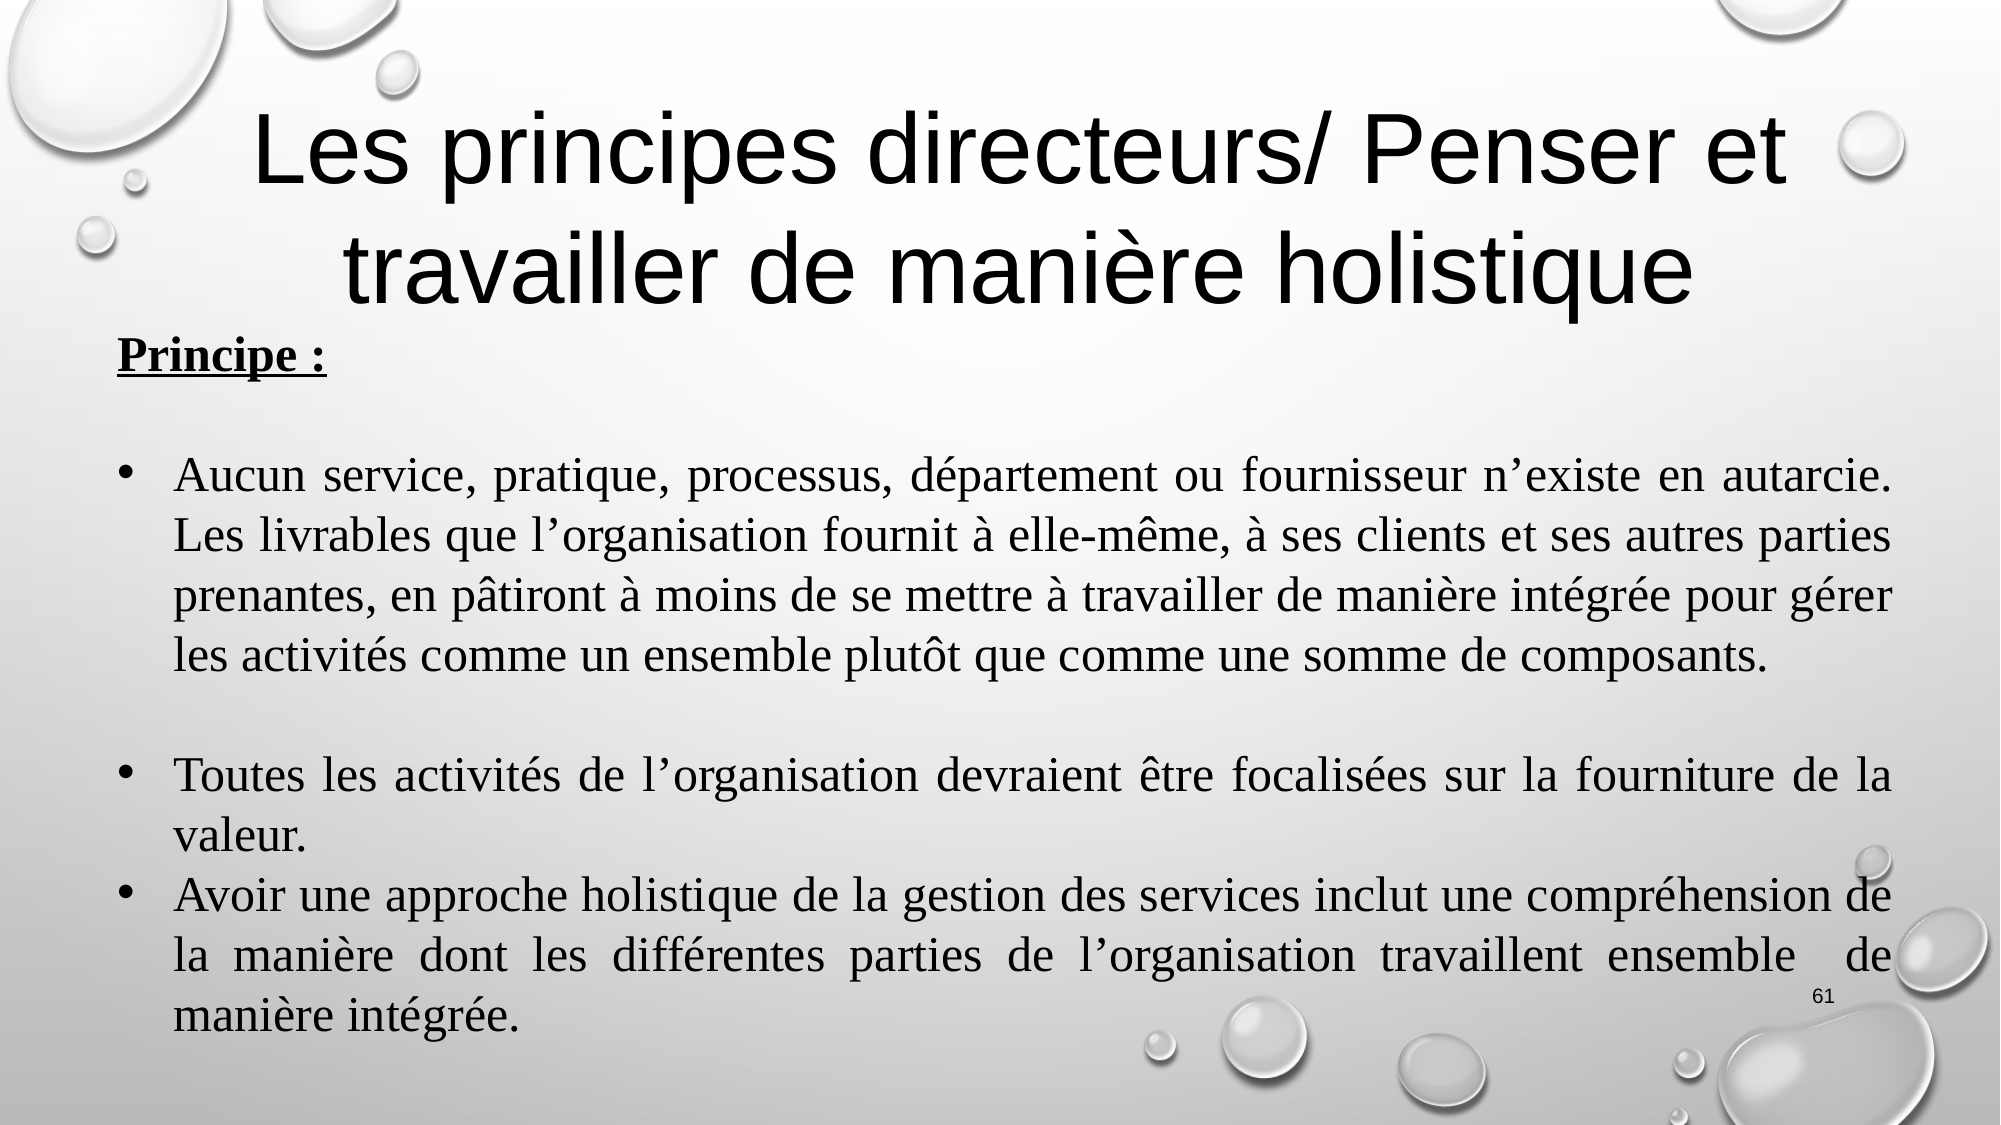

Les principes directeurs/ Penser et travailler de manière holistique
Principe :

Aucun service, pratique, processus, département ou fournisseur n’existe en autarcie. Les livrables que l’organisation fournit à elle-même, à ses clients et ses autres parties prenantes, en pâtiront à moins de se mettre à travailler de manière intégrée pour gérer les activités comme un ensemble plutôt que comme une somme de composants.

Toutes les activités de l’organisation devraient être focalisées sur la fourniture de la valeur.
Avoir une approche holistique de la gestion des services inclut une compréhension de la manière dont les différentes parties de l’organisation travaillent ensemble  de manière intégrée.
61